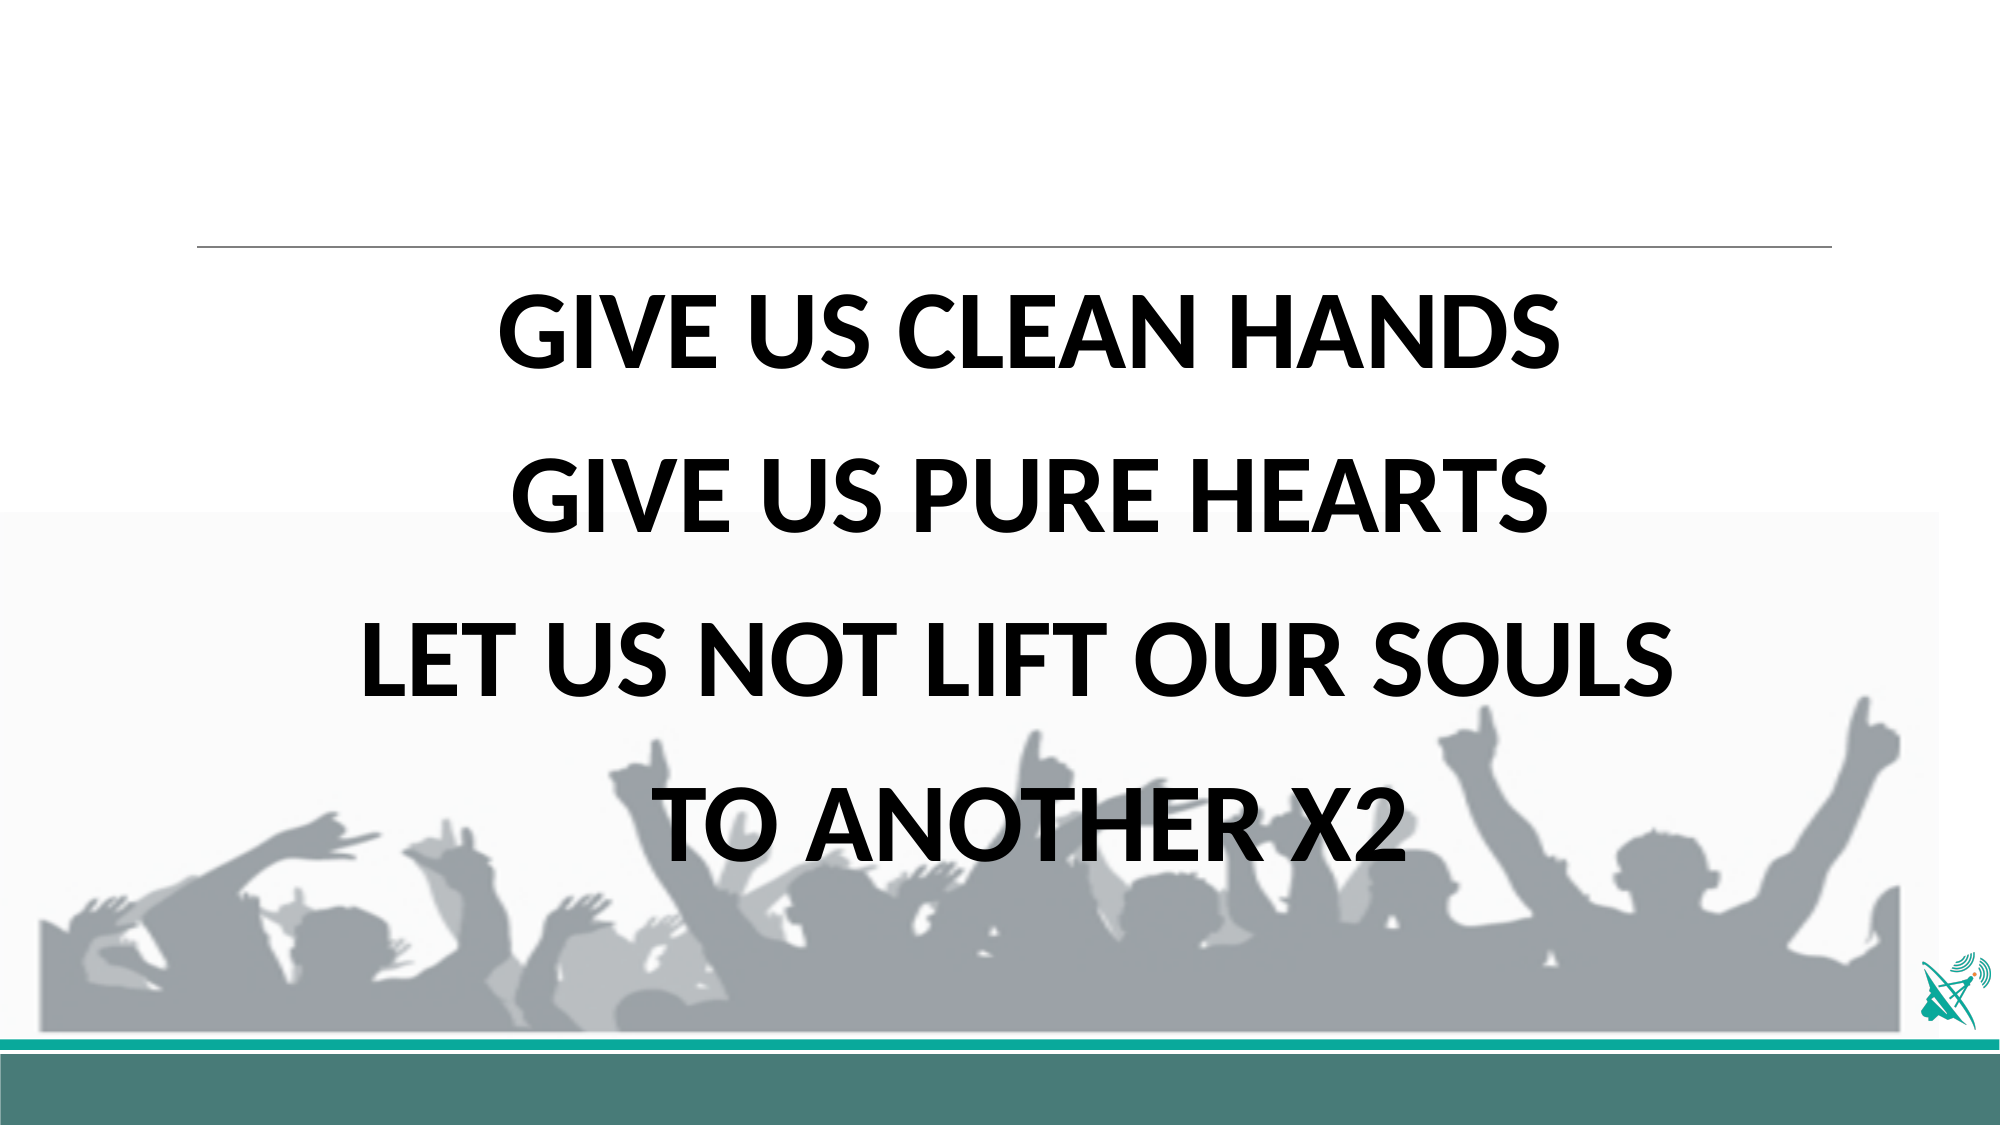

GIVE US CLEAN HANDS
GIVE US PURE HEARTS
LET US NOT LIFT OUR SOULS
TO ANOTHER X2